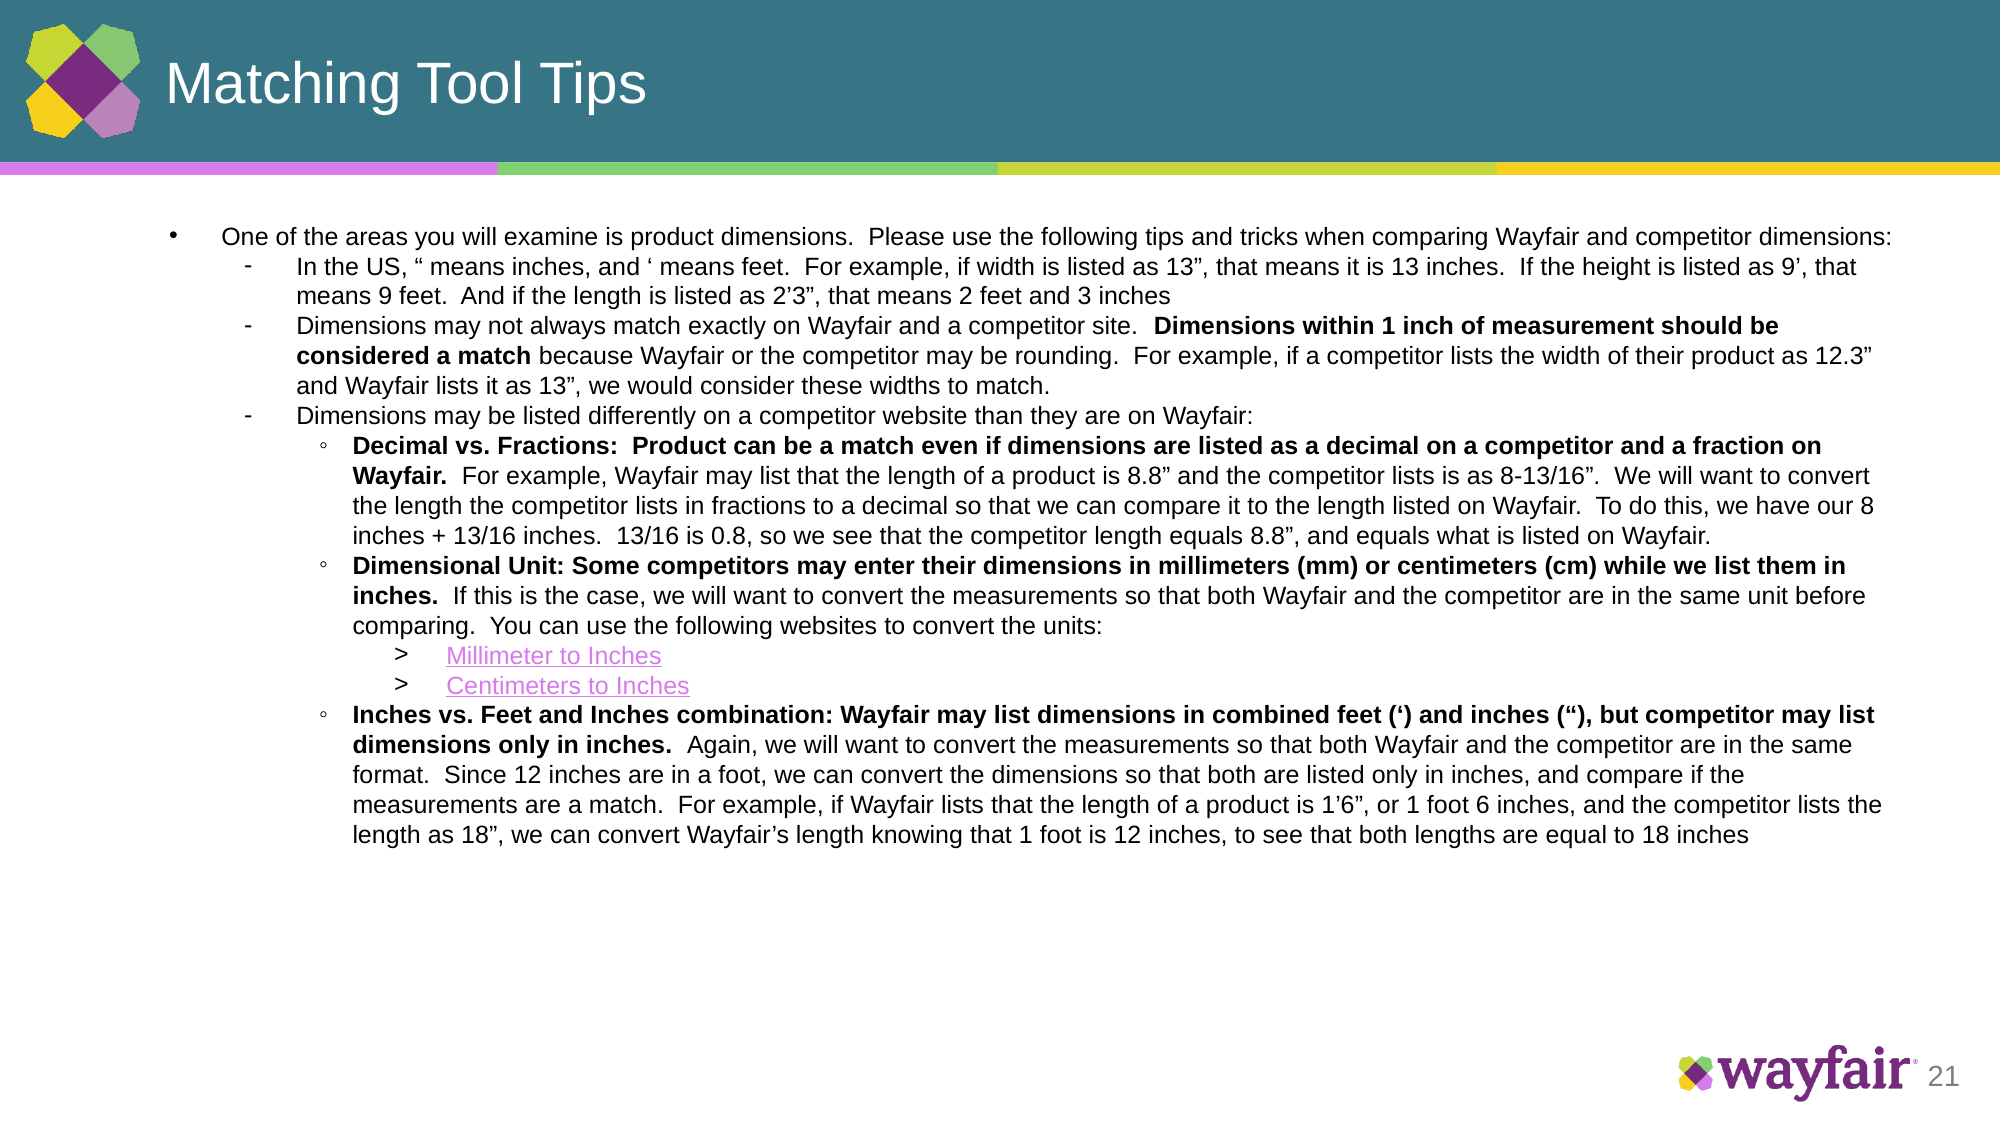

# Matching Tool Tips
One of the areas you will examine is product dimensions.  Please use the following tips and tricks when comparing Wayfair and competitor dimensions:
In the US, “ means inches, and ‘ means feet.  For example, if width is listed as 13”, that means it is 13 inches.  If the height is listed as 9’, that means 9 feet.  And if the length is listed as 2’3”, that means 2 feet and 3 inches
Dimensions may not always match exactly on Wayfair and a competitor site.  Dimensions within 1 inch of measurement should be considered a match because Wayfair or the competitor may be rounding.  For example, if a competitor lists the width of their product as 12.3” and Wayfair lists it as 13”, we would consider these widths to match.
Dimensions may be listed differently on a competitor website than they are on Wayfair:
Decimal vs. Fractions:  Product can be a match even if dimensions are listed as a decimal on a competitor and a fraction on Wayfair.  For example, Wayfair may list that the length of a product is 8.8” and the competitor lists is as 8-13/16”.  We will want to convert the length the competitor lists in fractions to a decimal so that we can compare it to the length listed on Wayfair.  To do this, we have our 8 inches + 13/16 inches.  13/16 is 0.8, so we see that the competitor length equals 8.8”, and equals what is listed on Wayfair.
Dimensional Unit: Some competitors may enter their dimensions in millimeters (mm) or centimeters (cm) while we list them in inches.  If this is the case, we will want to convert the measurements so that both Wayfair and the competitor are in the same unit before comparing.  You can use the following websites to convert the units:
Millimeter to Inches
Centimeters to Inches
Inches vs. Feet and Inches combination: Wayfair may list dimensions in combined feet (‘) and inches (“), but competitor may list dimensions only in inches.  Again, we will want to convert the measurements so that both Wayfair and the competitor are in the same format.  Since 12 inches are in a foot, we can convert the dimensions so that both are listed only in inches, and compare if the measurements are a match.  For example, if Wayfair lists that the length of a product is 1’6”, or 1 foot 6 inches, and the competitor lists the length as 18”, we can convert Wayfair’s length knowing that 1 foot is 12 inches, to see that both lengths are equal to 18 inches